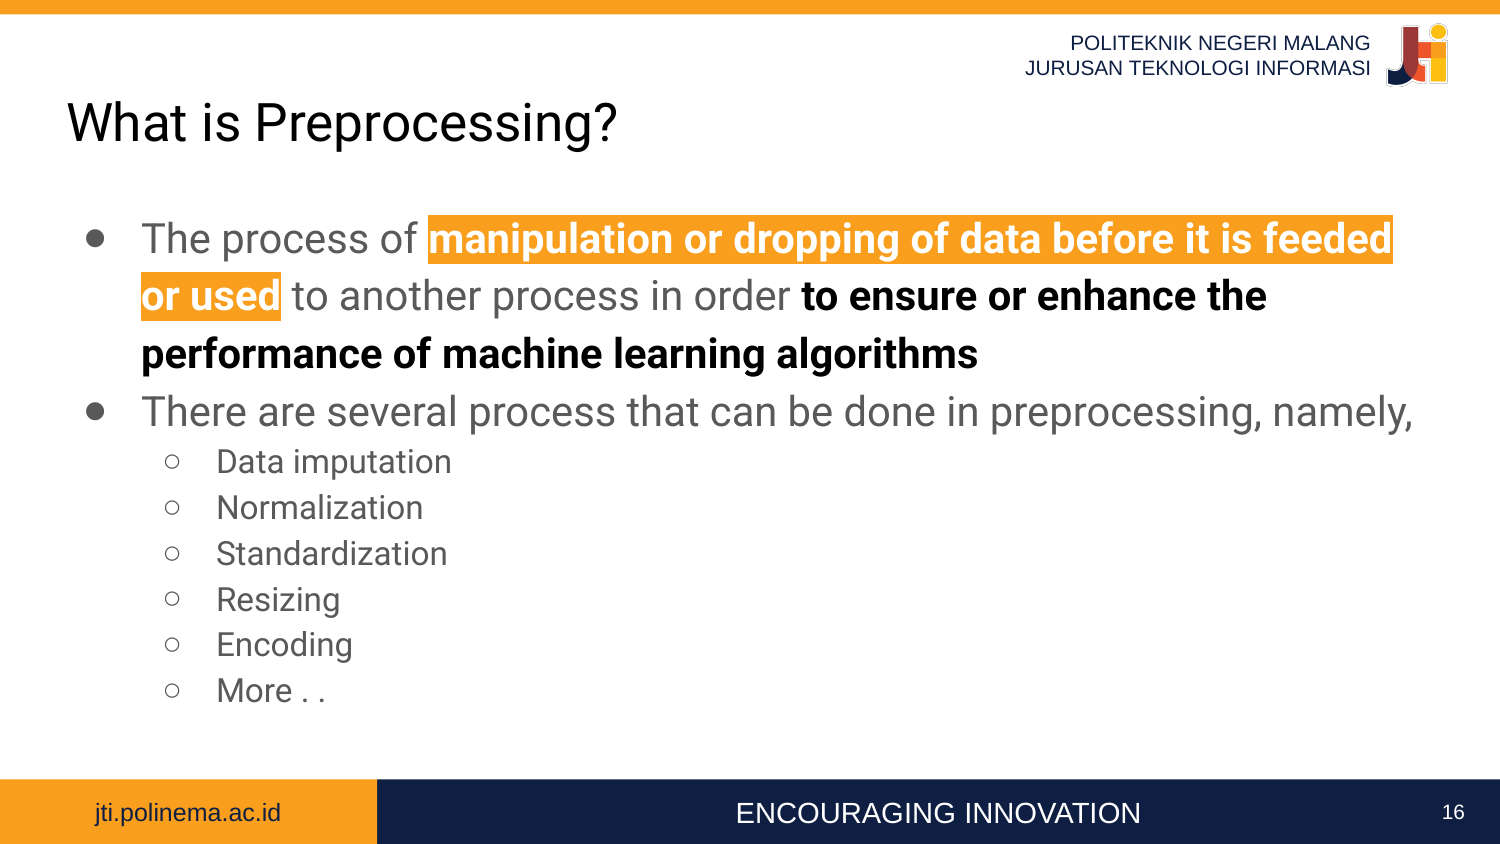

# What is Preprocessing?
The process of manipulation or dropping of data before it is feeded or used to another process in order to ensure or enhance the performance of machine learning algorithms
There are several process that can be done in preprocessing, namely,
Data imputation
Normalization
Standardization
Resizing
Encoding
More . .
16